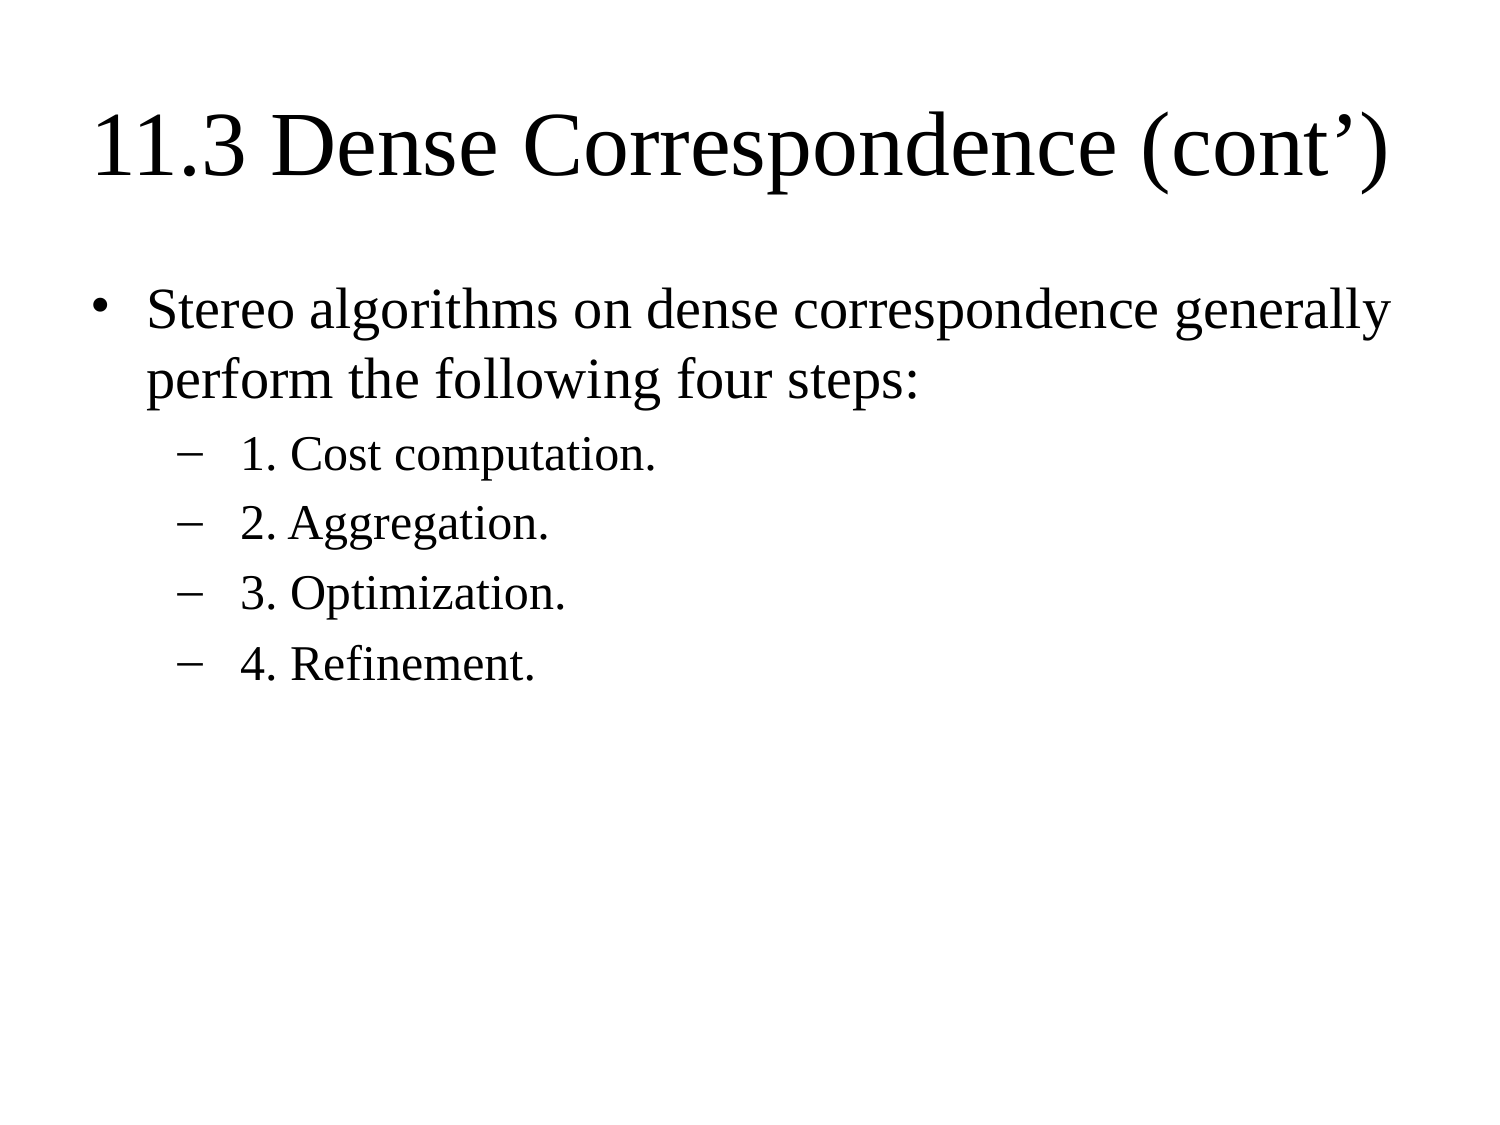

# 11.3 Dense Correspondence (cont’)
Stereo algorithms on dense correspondence generally perform the following four steps:
1. Cost computation.
2. Aggregation.
3. Optimization.
4. Refinement.